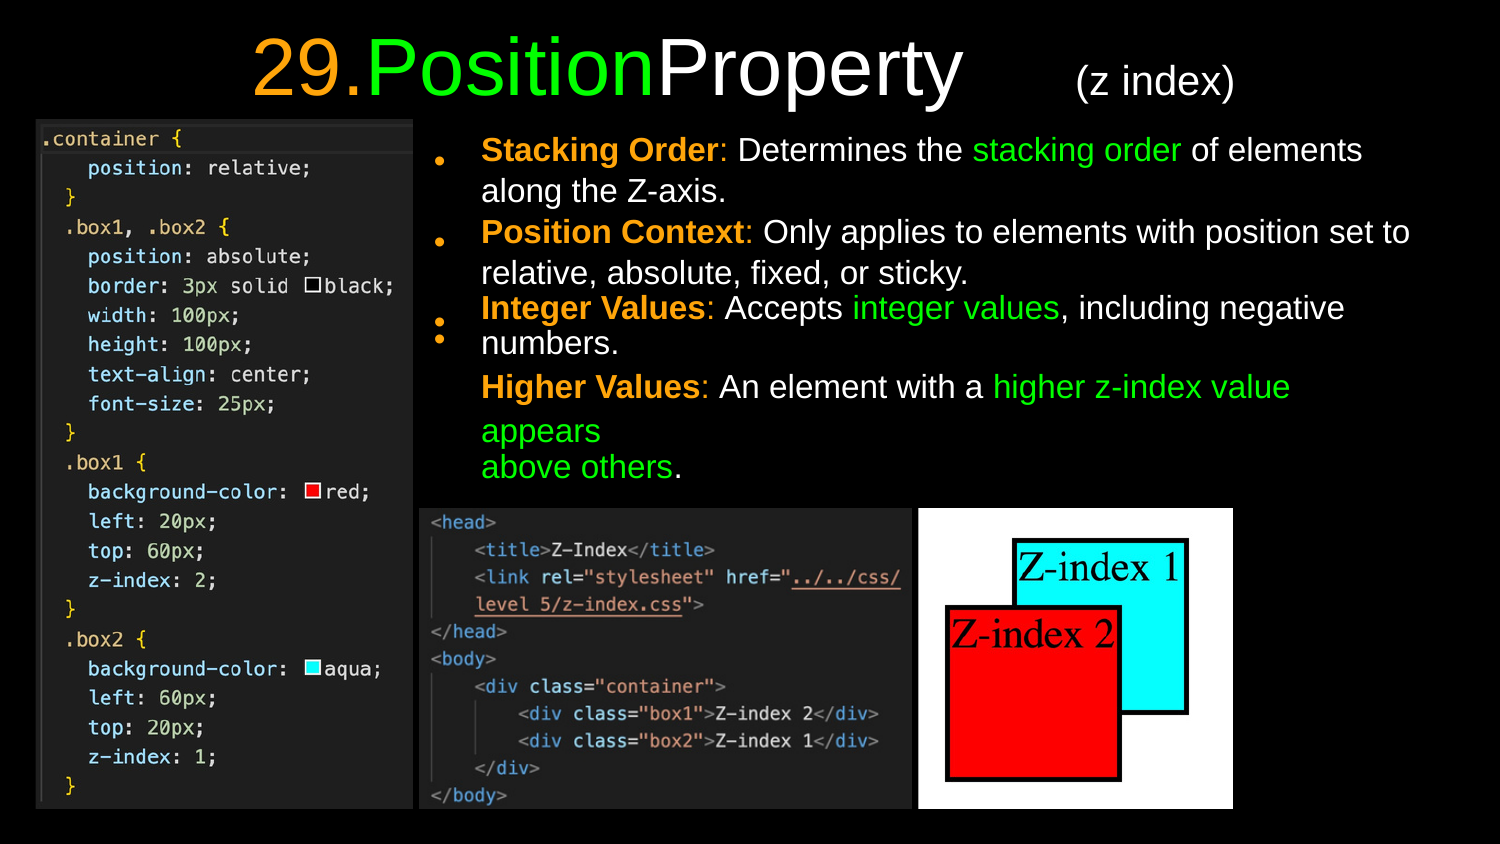

29.PositionProperty
(z index)
• • •
•

Stacking Order: Determines the stacking order of elements along the Z-axis.
Position Context: Only applies to elements with position set to relative, absolute, fixed, or sticky.
Integer Values: Accepts integer values, including negative numbers.
Higher Values: An element with a higher z-index value appears
above others.